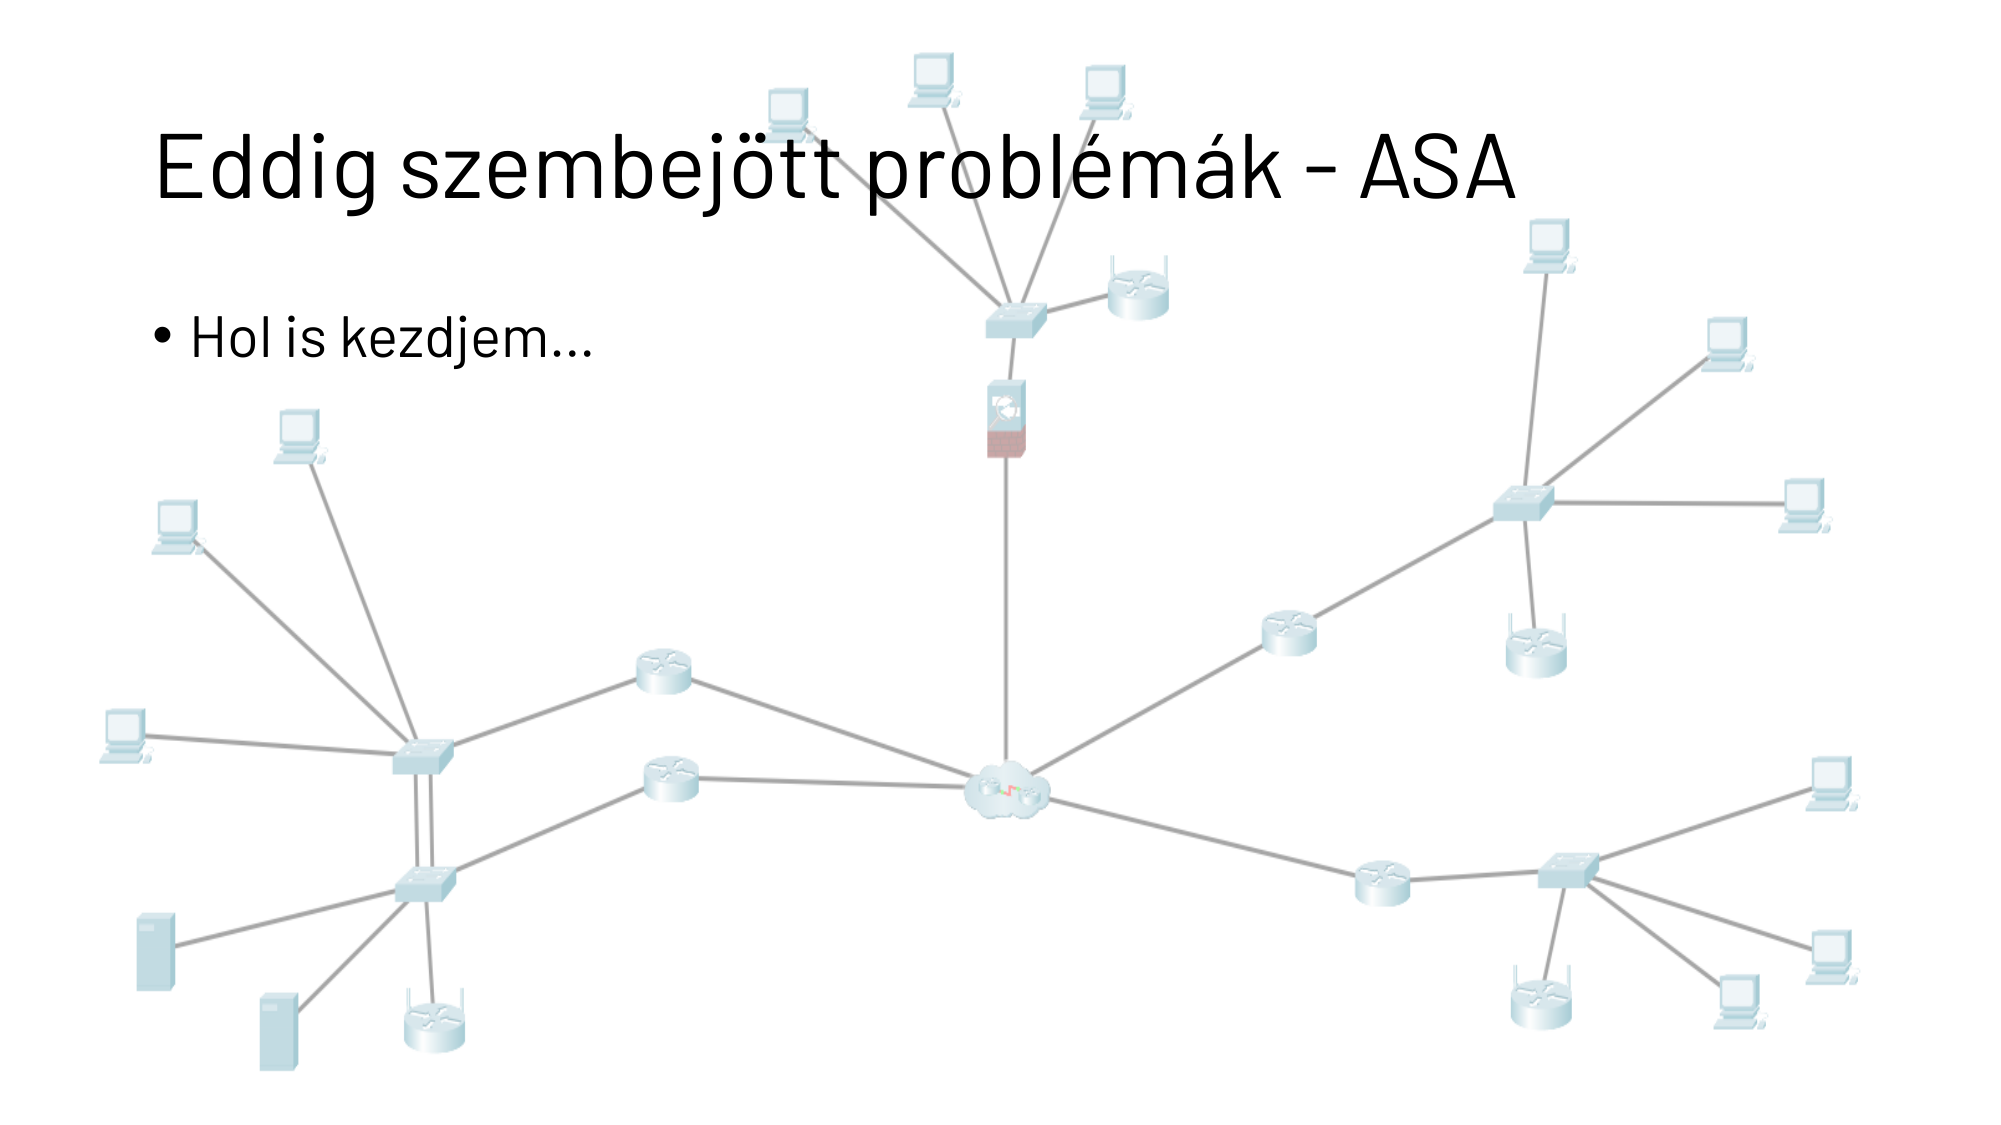

# Eddig szembejött problémák - ASA
Hol is kezdjem…